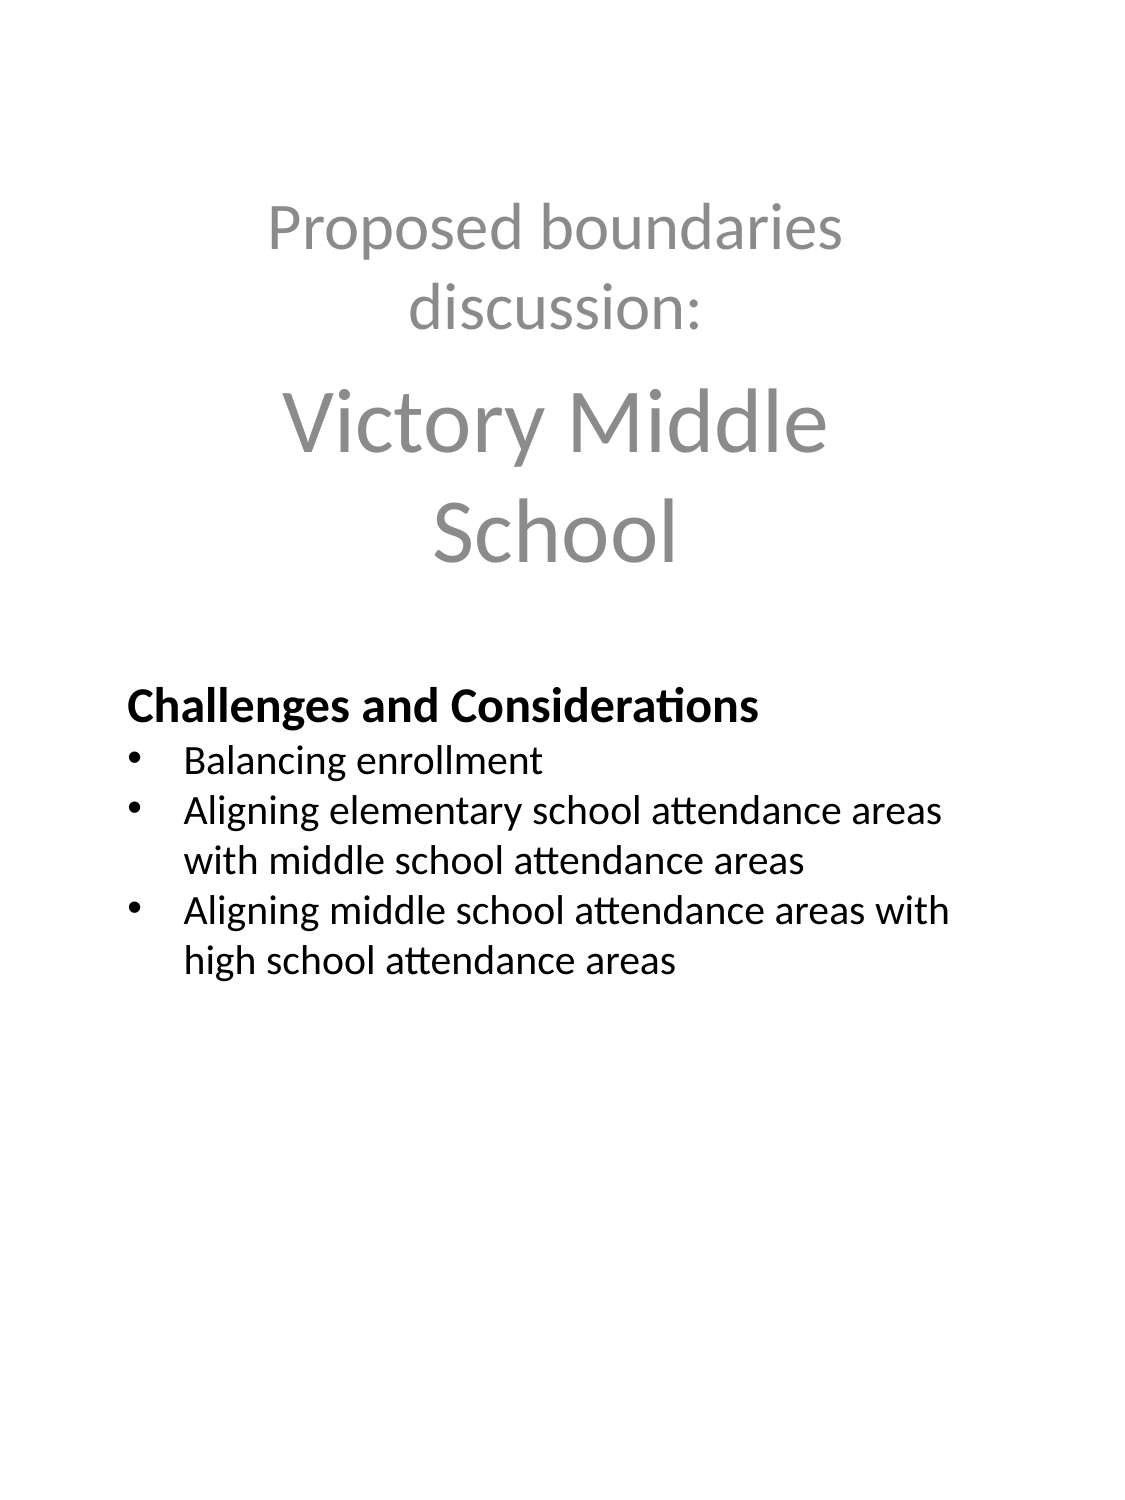

Proposed boundaries discussion:
Victory Middle School
Challenges and Considerations
Balancing enrollment
Aligning elementary school attendance areas with middle school attendance areas
Aligning middle school attendance areas with high school attendance areas